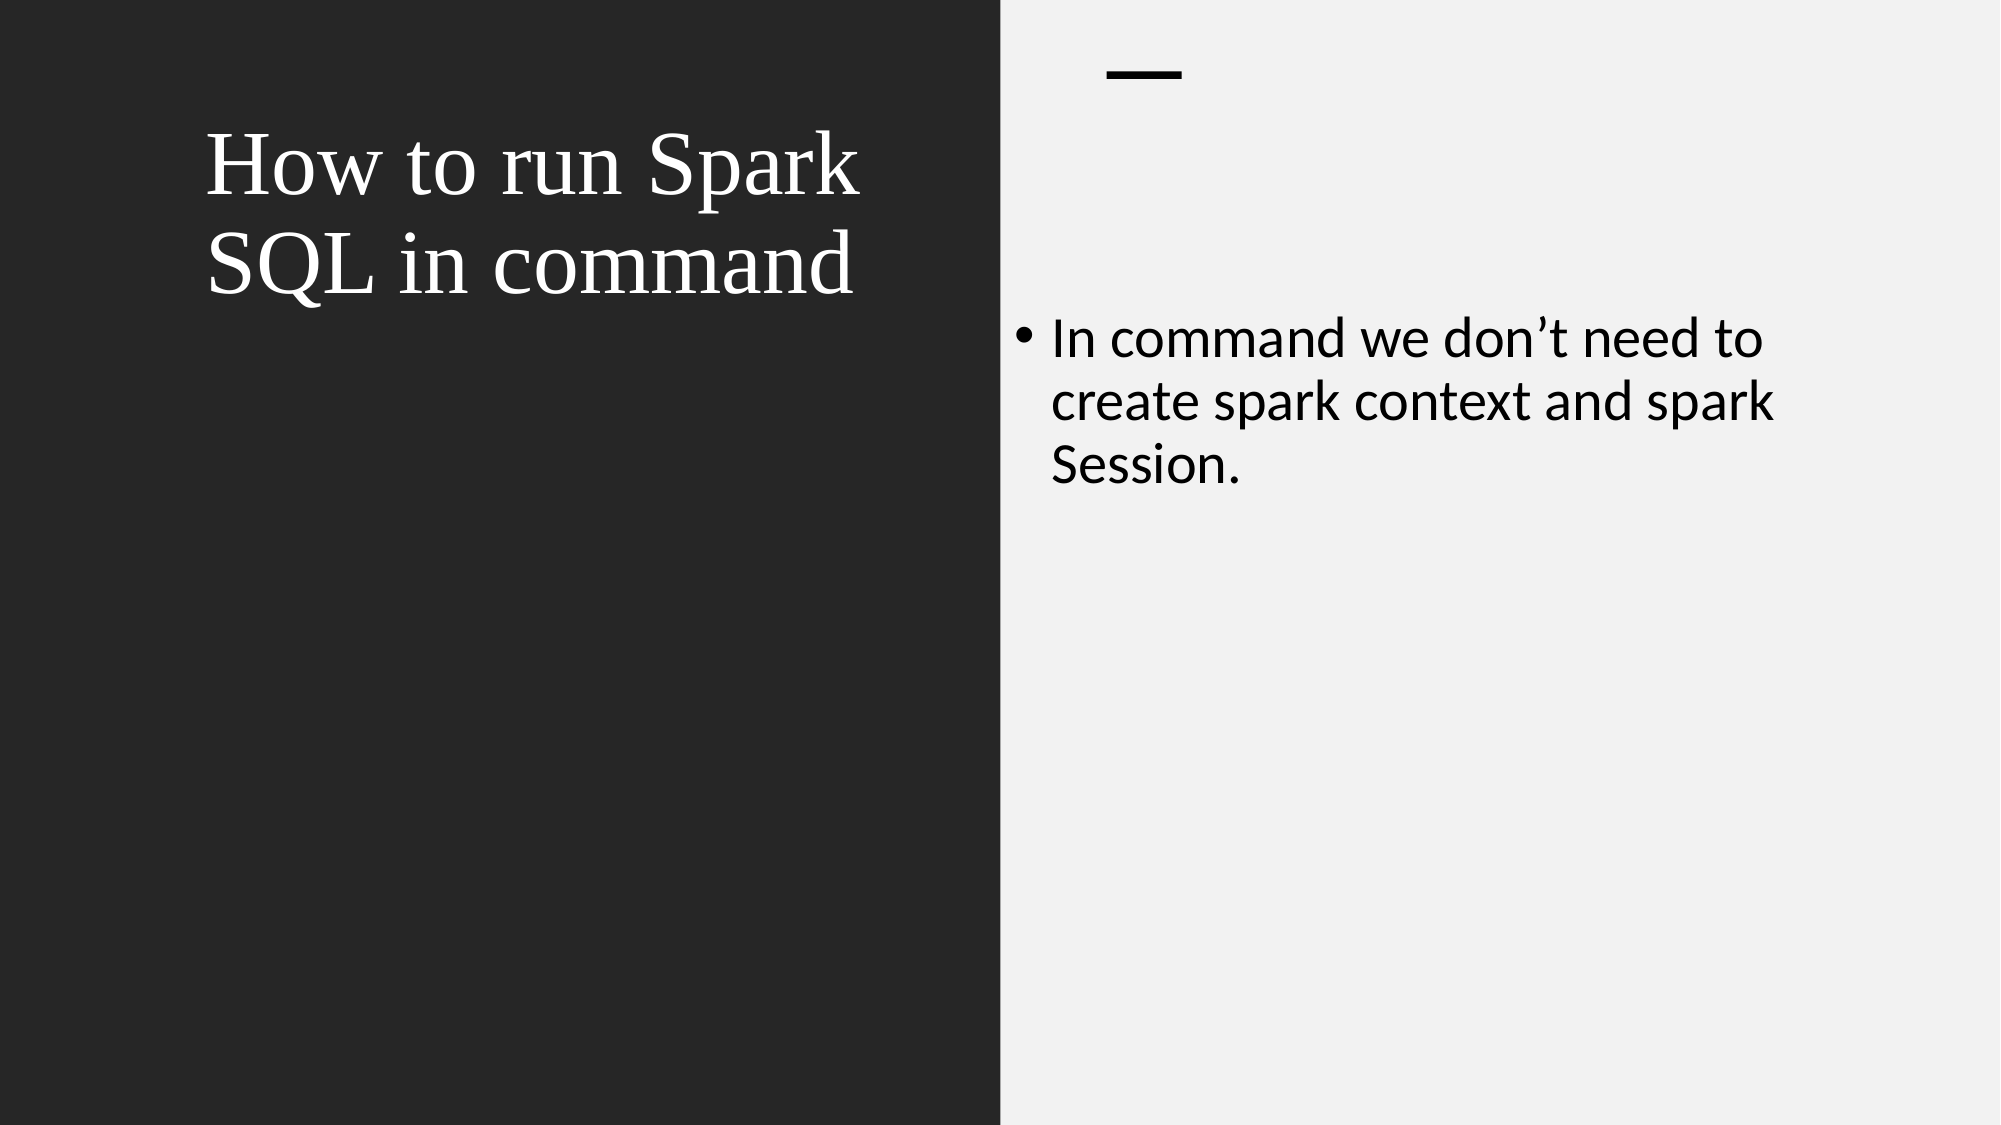

# How to run Spark SQL in command
In command we don’t need to create spark context and spark Session.